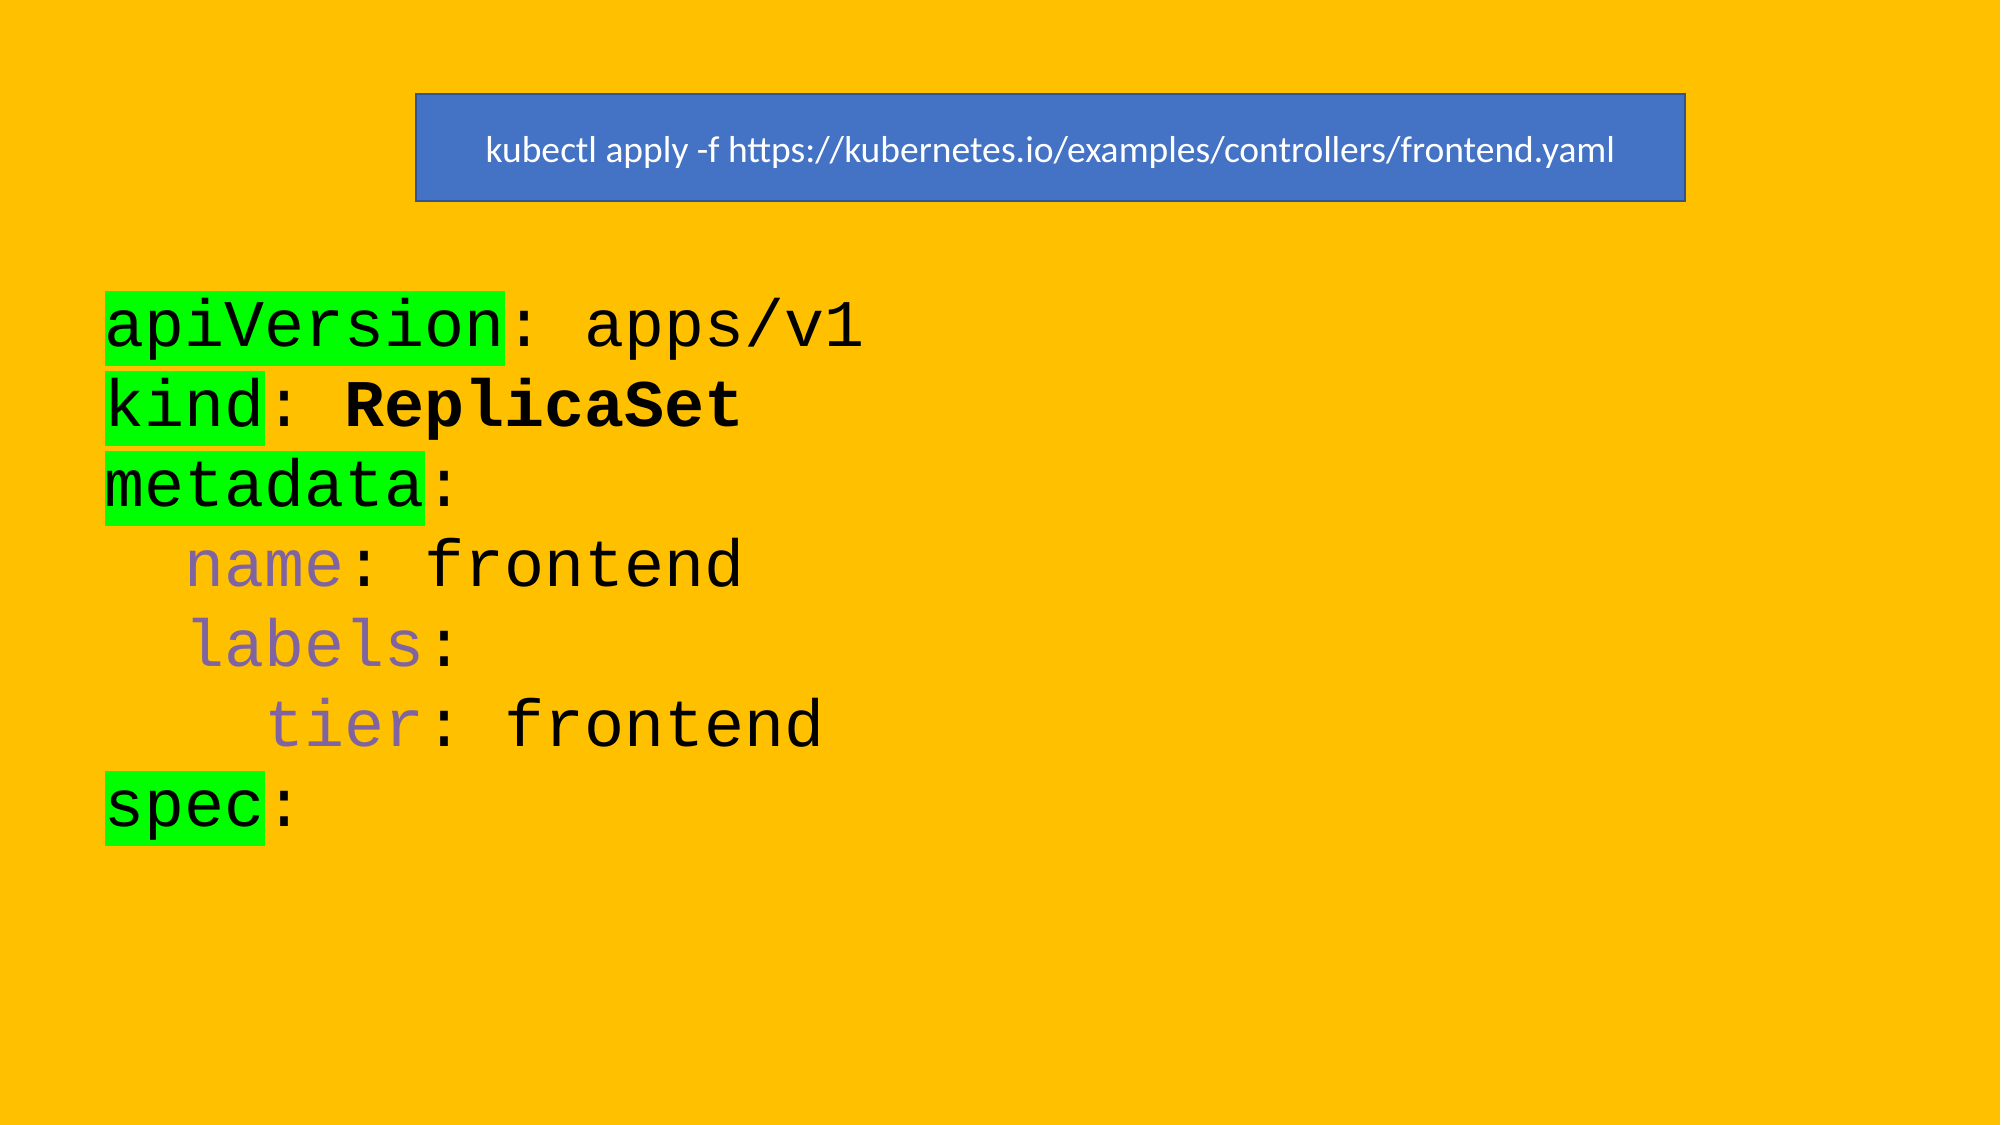

kubectl apply -f https://kubernetes.io/examples/controllers/frontend.yaml
apiVersion: apps/v1
kind: ReplicaSet
metadata:
  name: frontend
  labels:
    tier: frontend
spec: